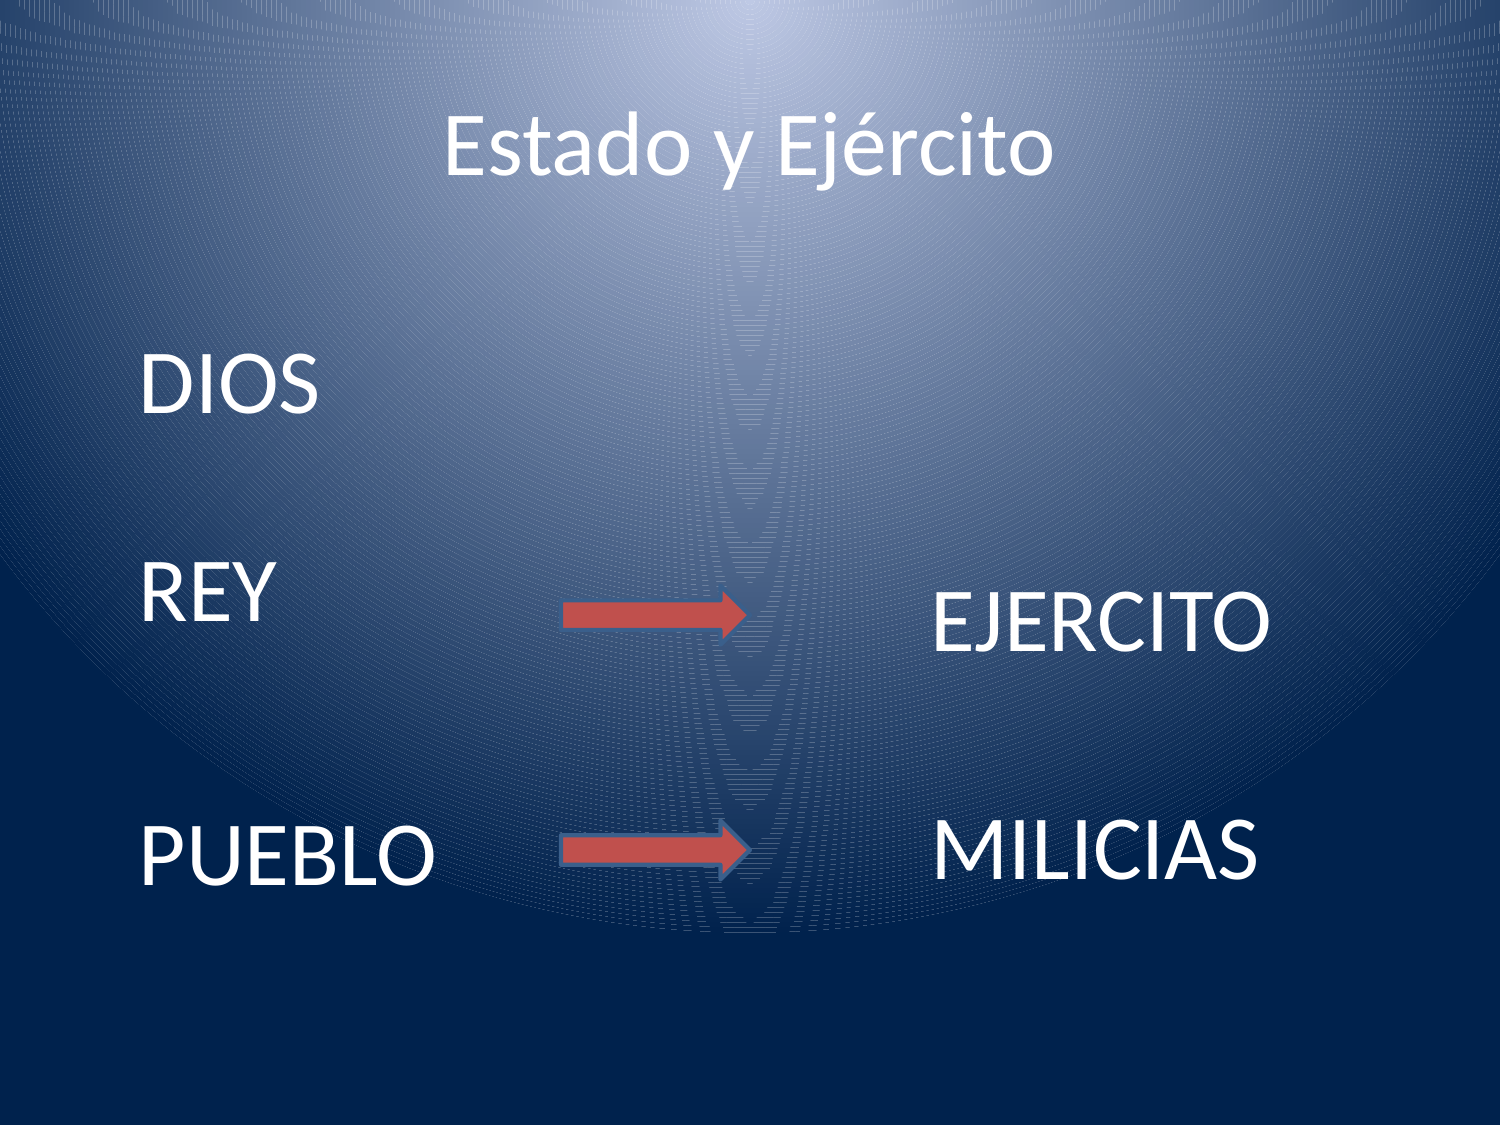

# Estado y Ejército
DIOS
REY
EJERCITO

MILICIAS
PUEBLO